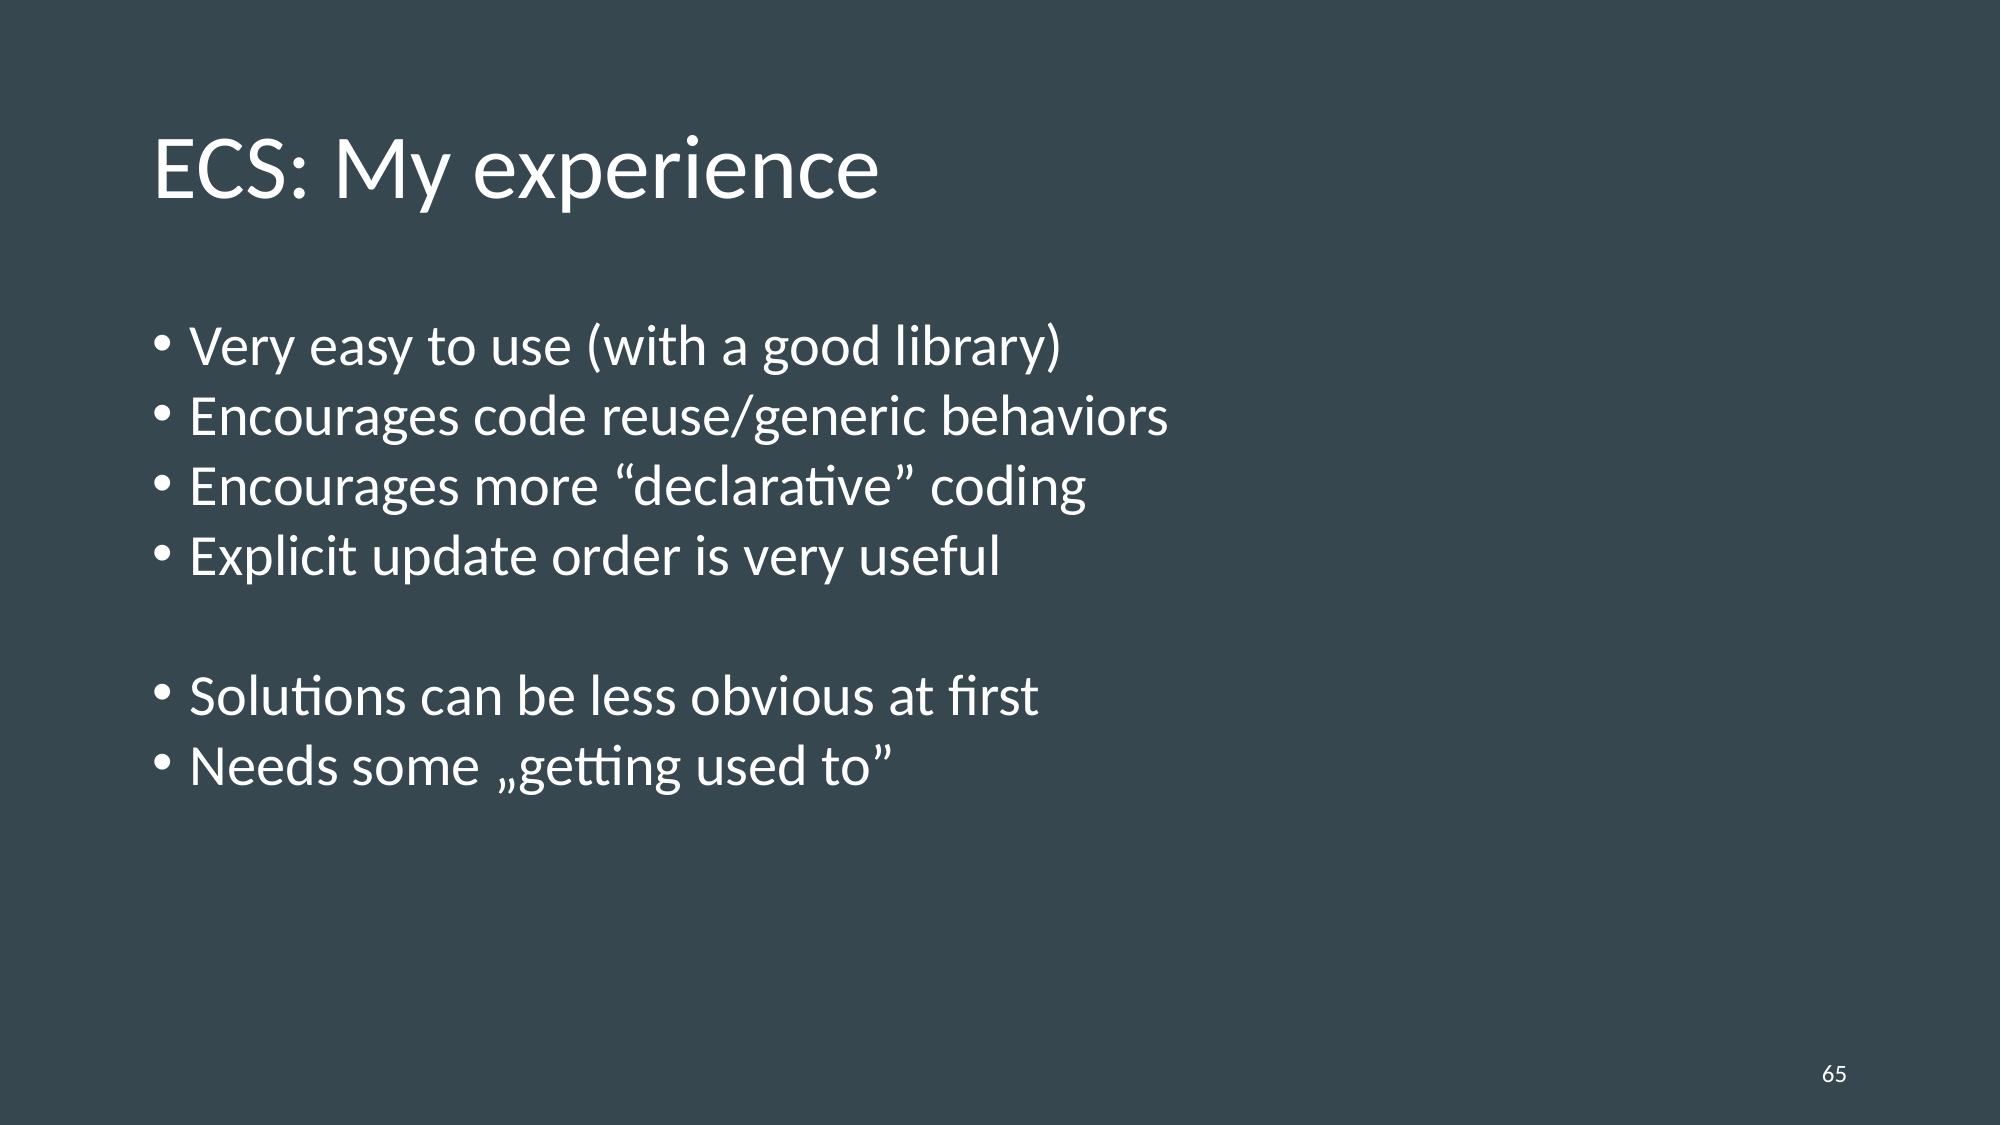

# ECS: My experience
Very easy to use (with a good library)
Encourages code reuse/generic behaviors
Encourages more “declarative” coding
Explicit update order is very useful

Solutions can be less obvious at first
Needs some „getting used to”
65